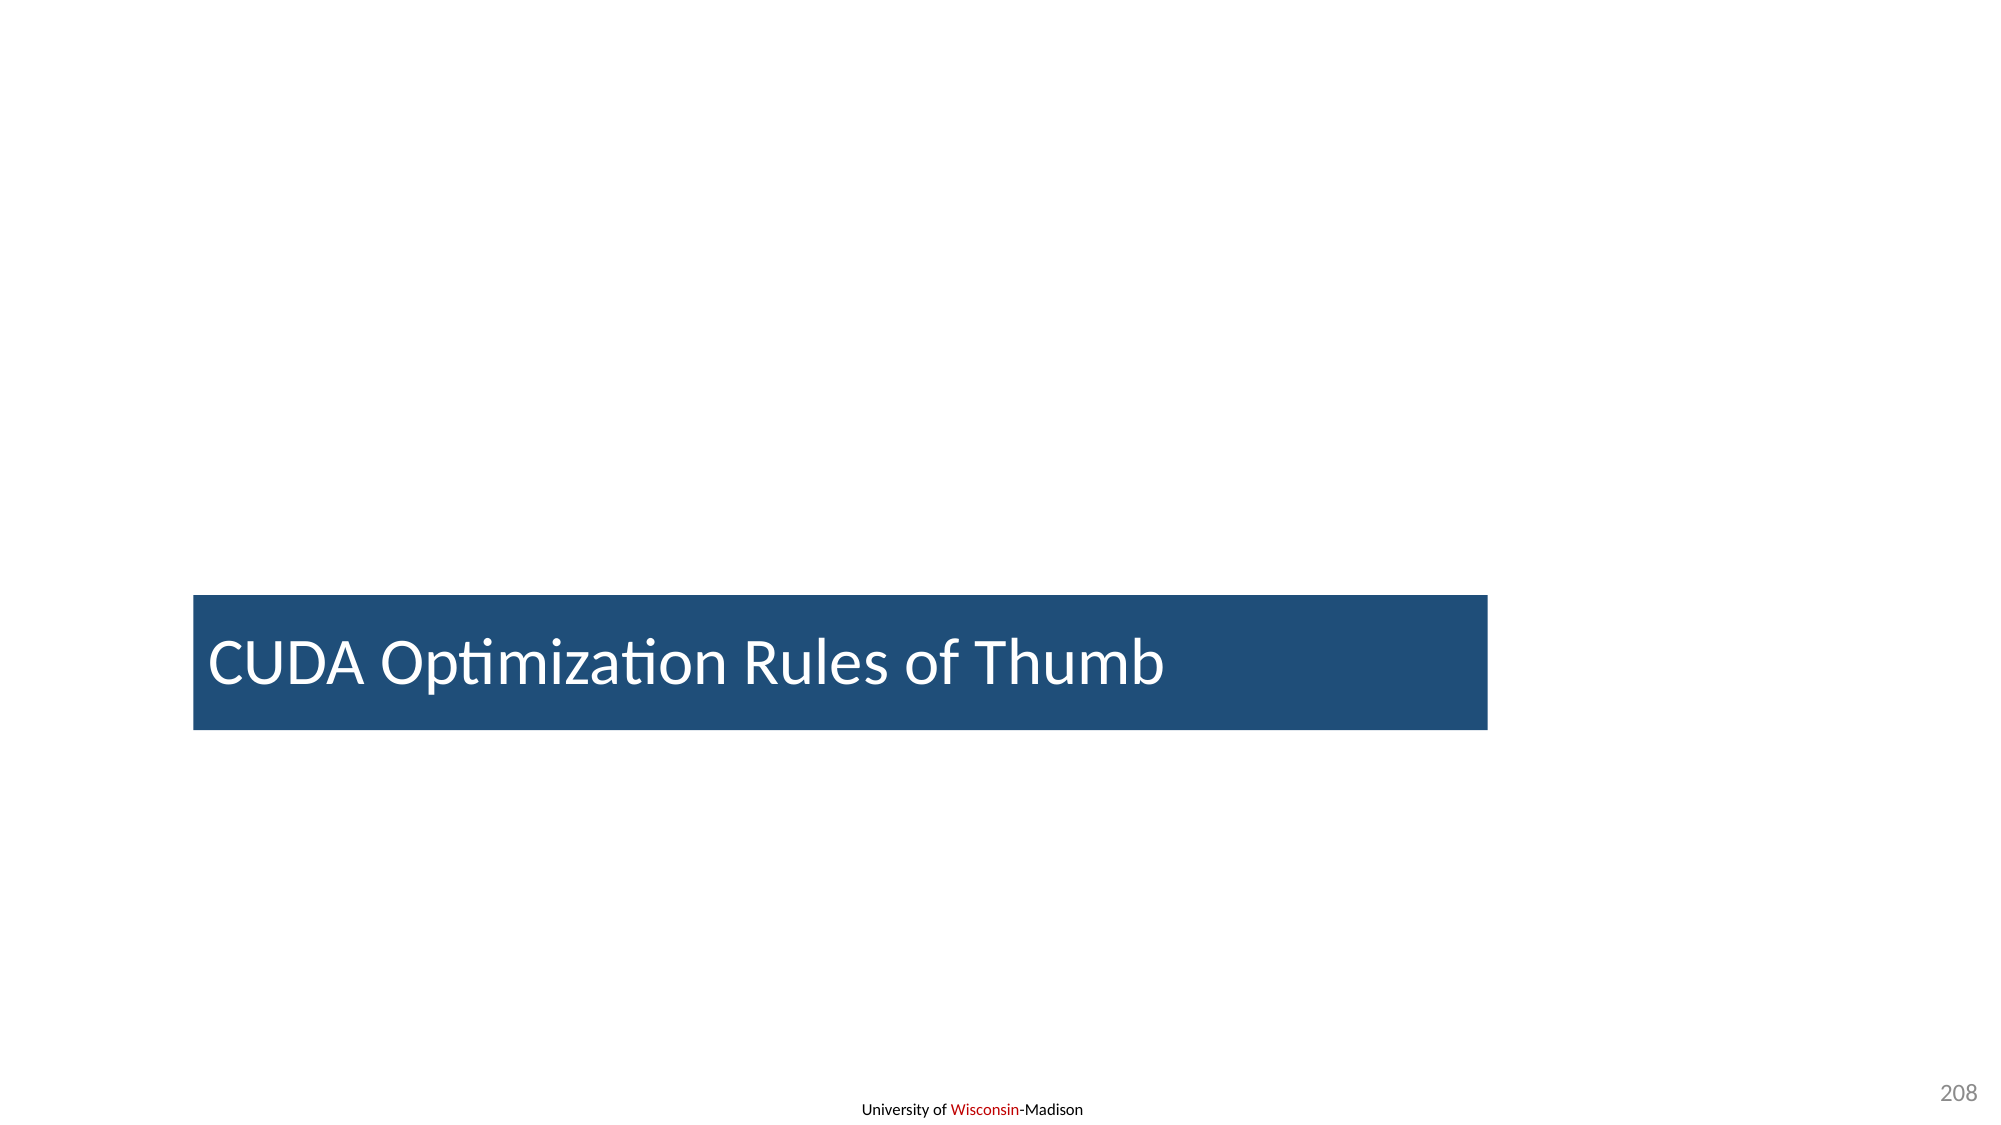

# CUDA Optimization Rules of Thumb
208